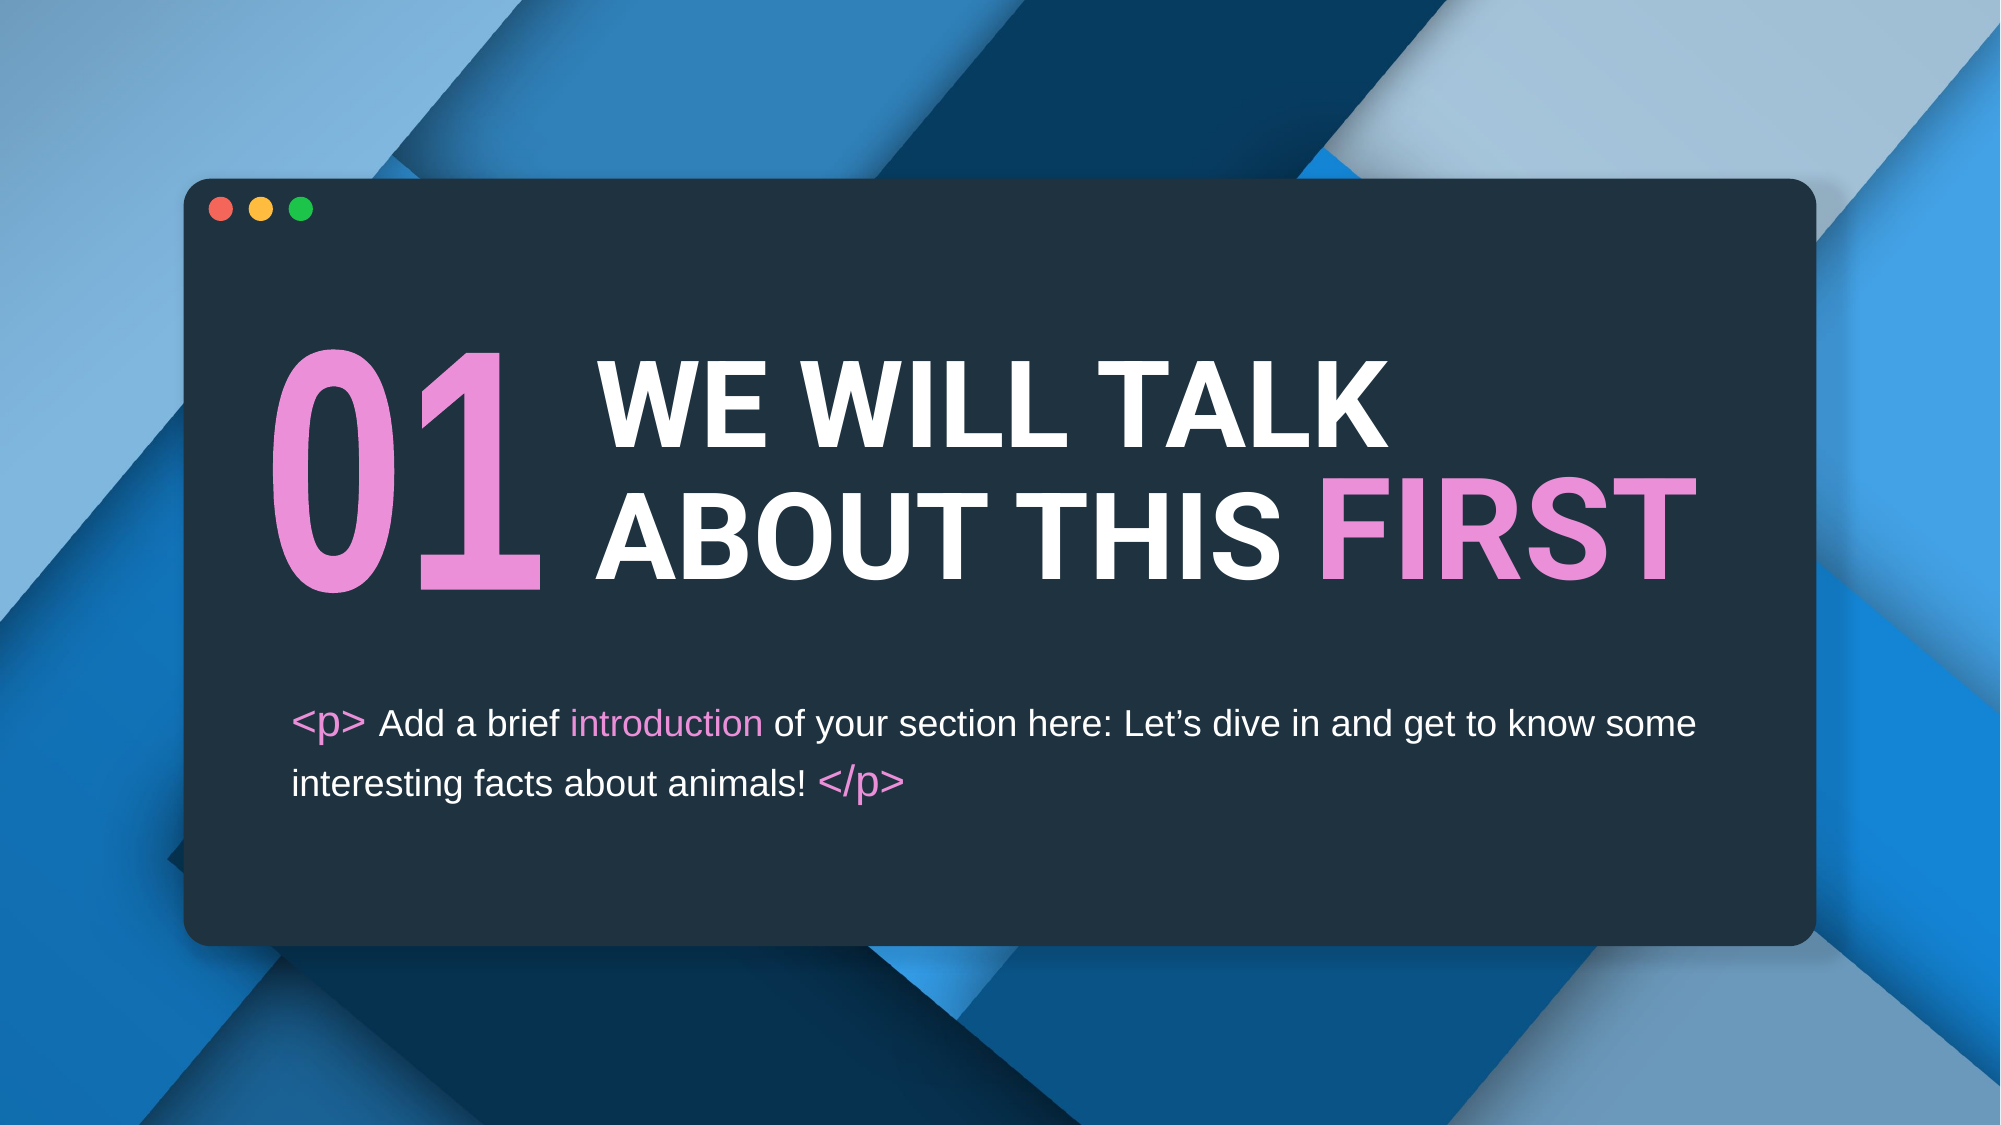

# WE WILL TALK ABOUT THIS FIRST
01
<p> Add a brief introduction of your section here: Let’s dive in and get to know some interesting facts about animals! </p>